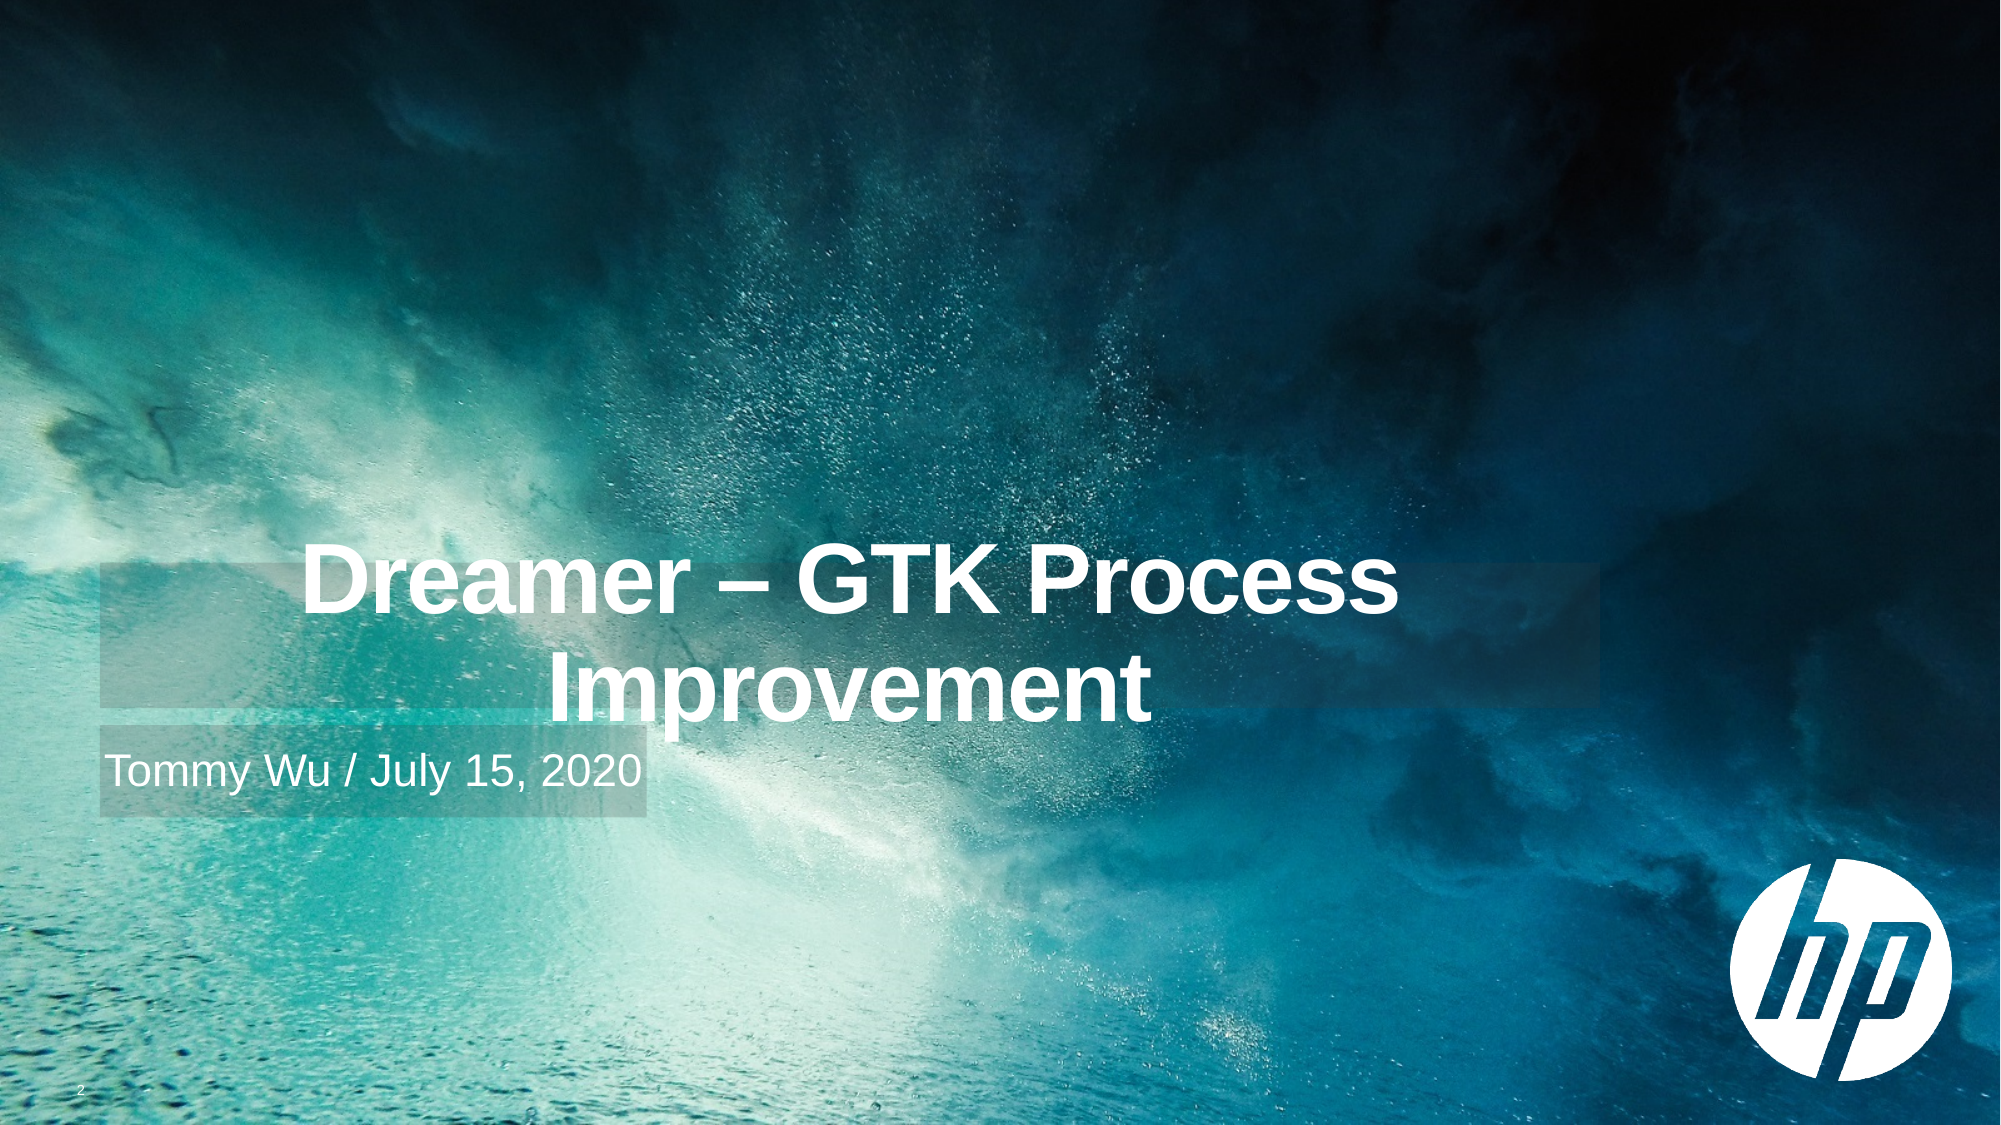

# Dreamer – GTK Process Improvement
Tommy Wu / July 15, 2020
2